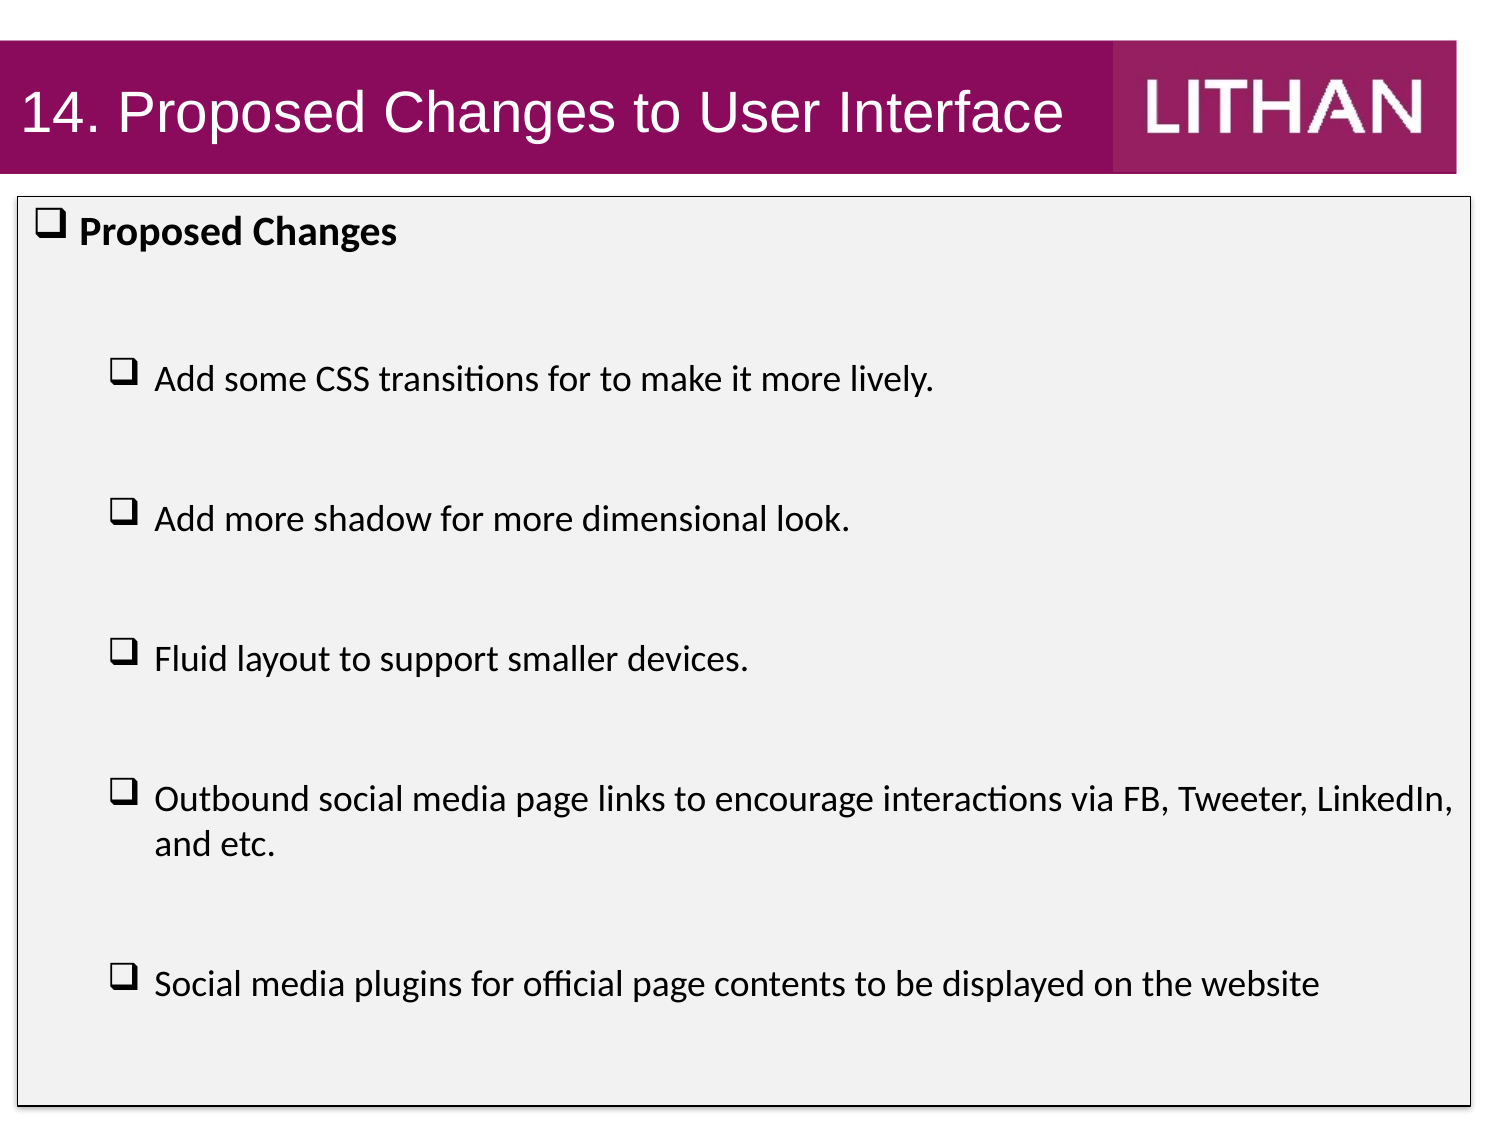

14. Proposed Changes to User Interface
Proposed Changes

Add some CSS transitions for to make it more lively.

Add more shadow for more dimensional look.

Fluid layout to support smaller devices.

Outbound social media page links to encourage interactions via FB, Tweeter, LinkedIn, and etc.

Social media plugins for official page contents to be displayed on the website